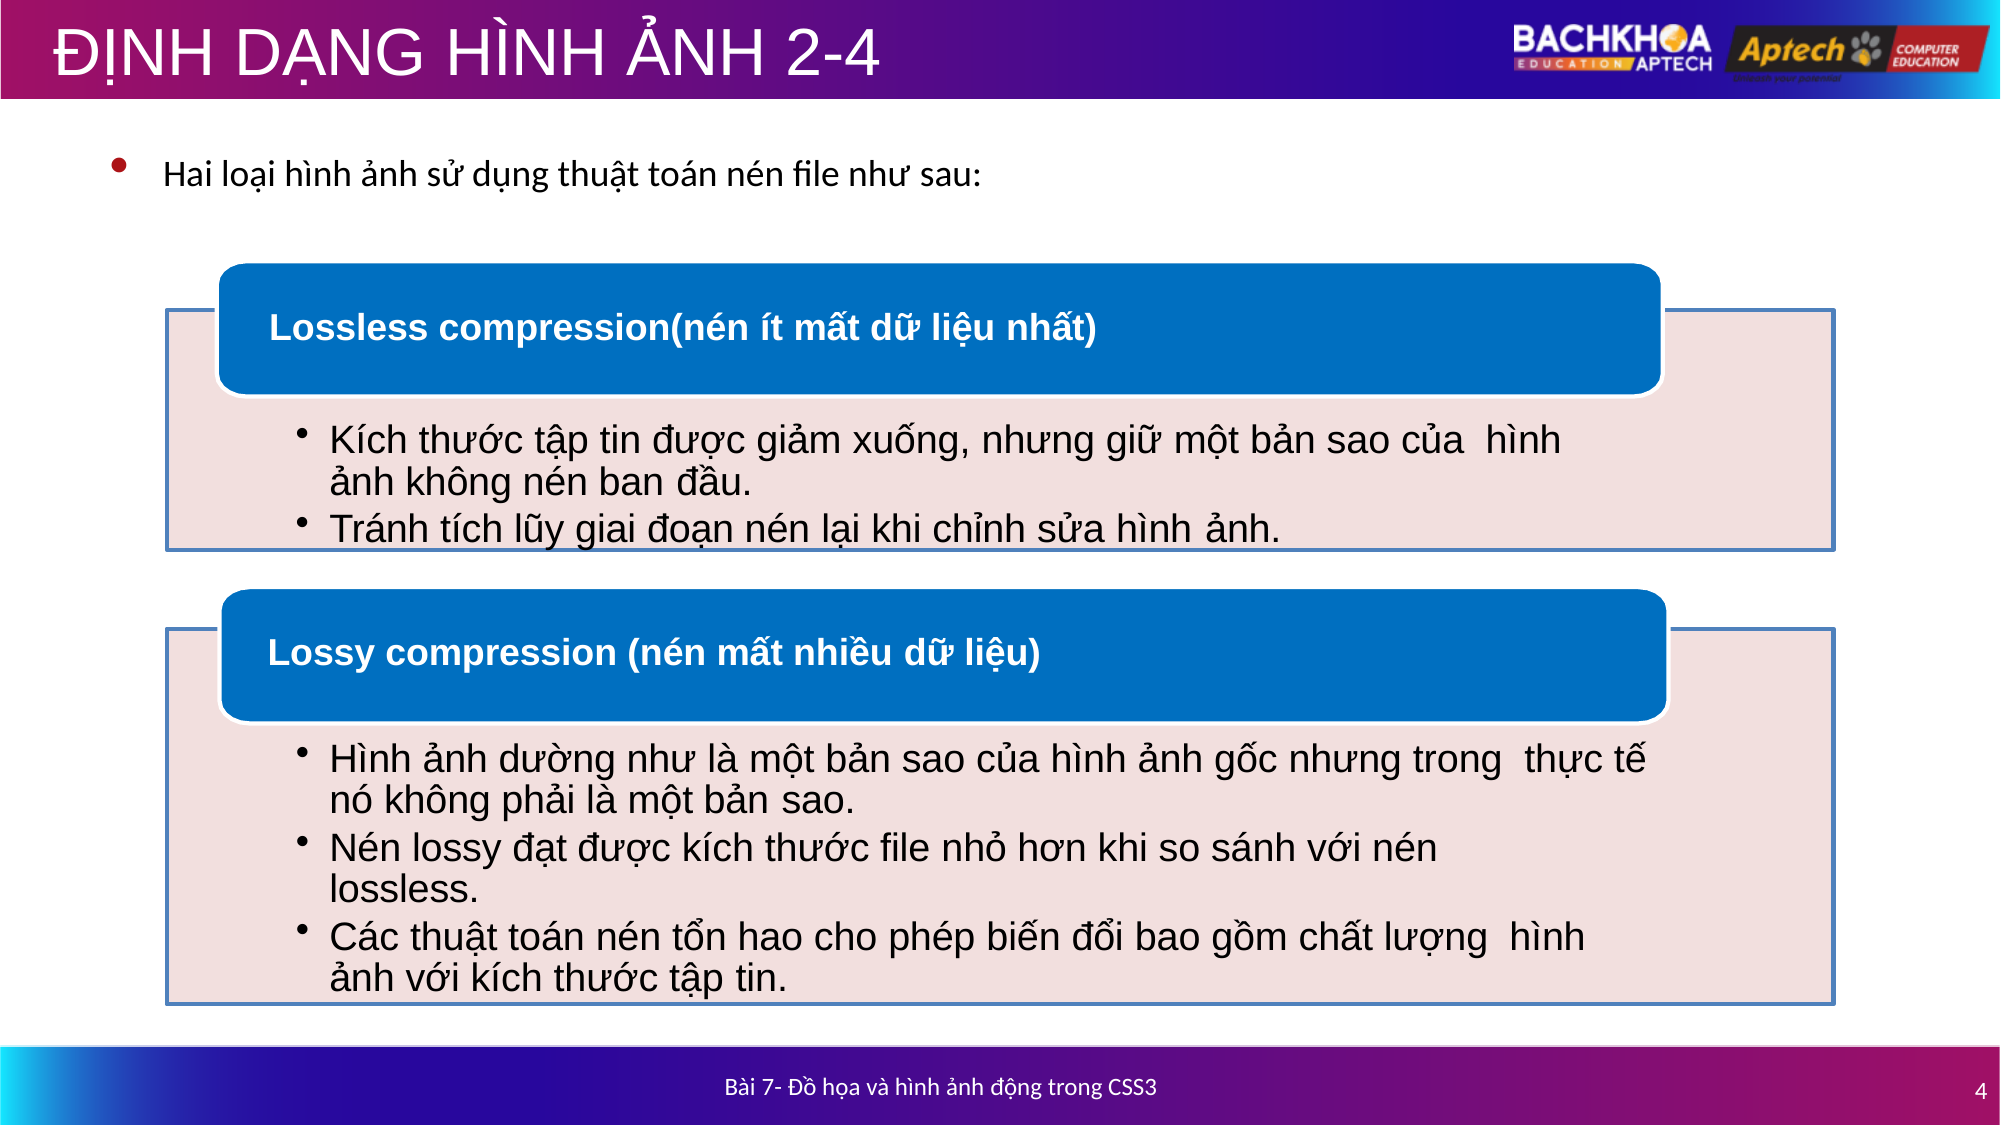

# ĐỊNH DẠNG HÌNH ẢNH 2-4
Hai loại hình ảnh sử dụng thuật toán nén file như sau:

Lossless compression(nén ít mất dữ liệu nhất)

Kích thước tập tin được giảm xuống, nhưng giữ một bản sao của  hình ảnh không nén ban đầu.
Tránh tích lũy giai đoạn nén lại khi chỉnh sửa hình ảnh.

Lossy compression (nén mất nhiều dữ liệu)

Hình ảnh dường như là một bản sao của hình ảnh gốc nhưng trong  thực tế nó không phải là một bản sao.
Nén lossy đạt được kích thước file nhỏ hơn khi so sánh với nén  lossless.
Các thuật toán nén tổn hao cho phép biến đổi bao gồm chất lượng  hình ảnh với kích thước tập tin.
Bài 7- Đồ họa và hình ảnh động trong CSS3
4